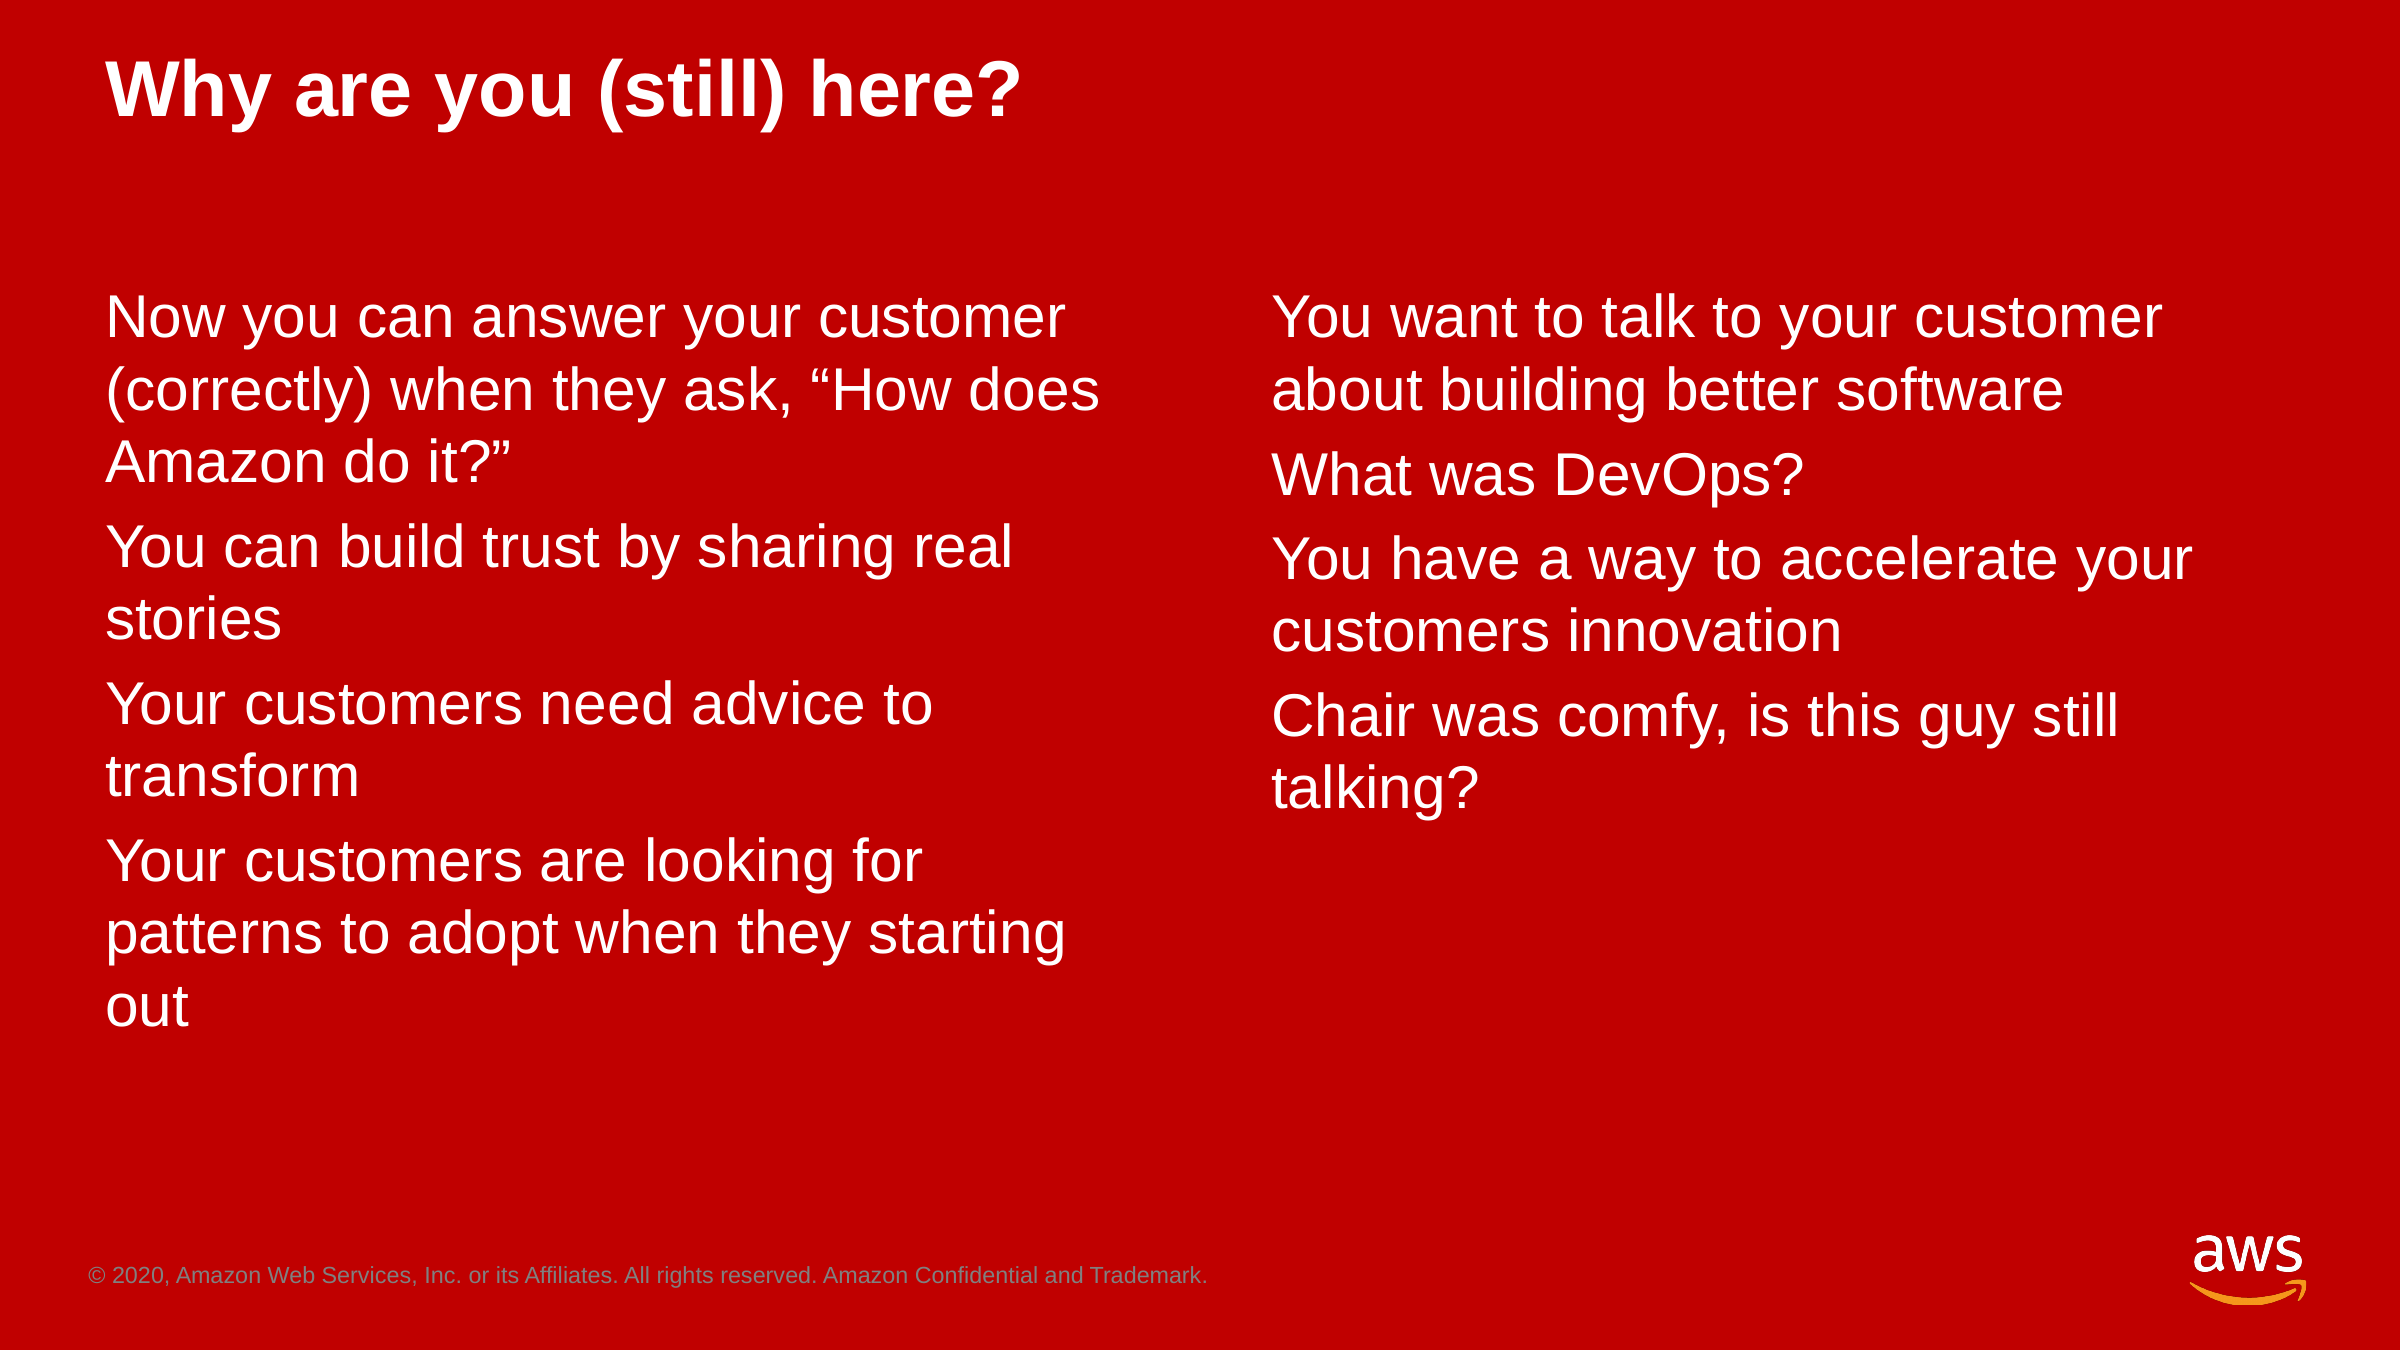

# Why are you (still) here?
Now you can answer your customer (correctly) when they ask, “How does Amazon do it?”
You can build trust by sharing real stories
Your customers need advice to transform
Your customers are looking for patterns to adopt when they starting out

You want to talk to your customer about building better software
What was DevOps?
You have a way to accelerate your customers innovation
Chair was comfy, is this guy still talking?